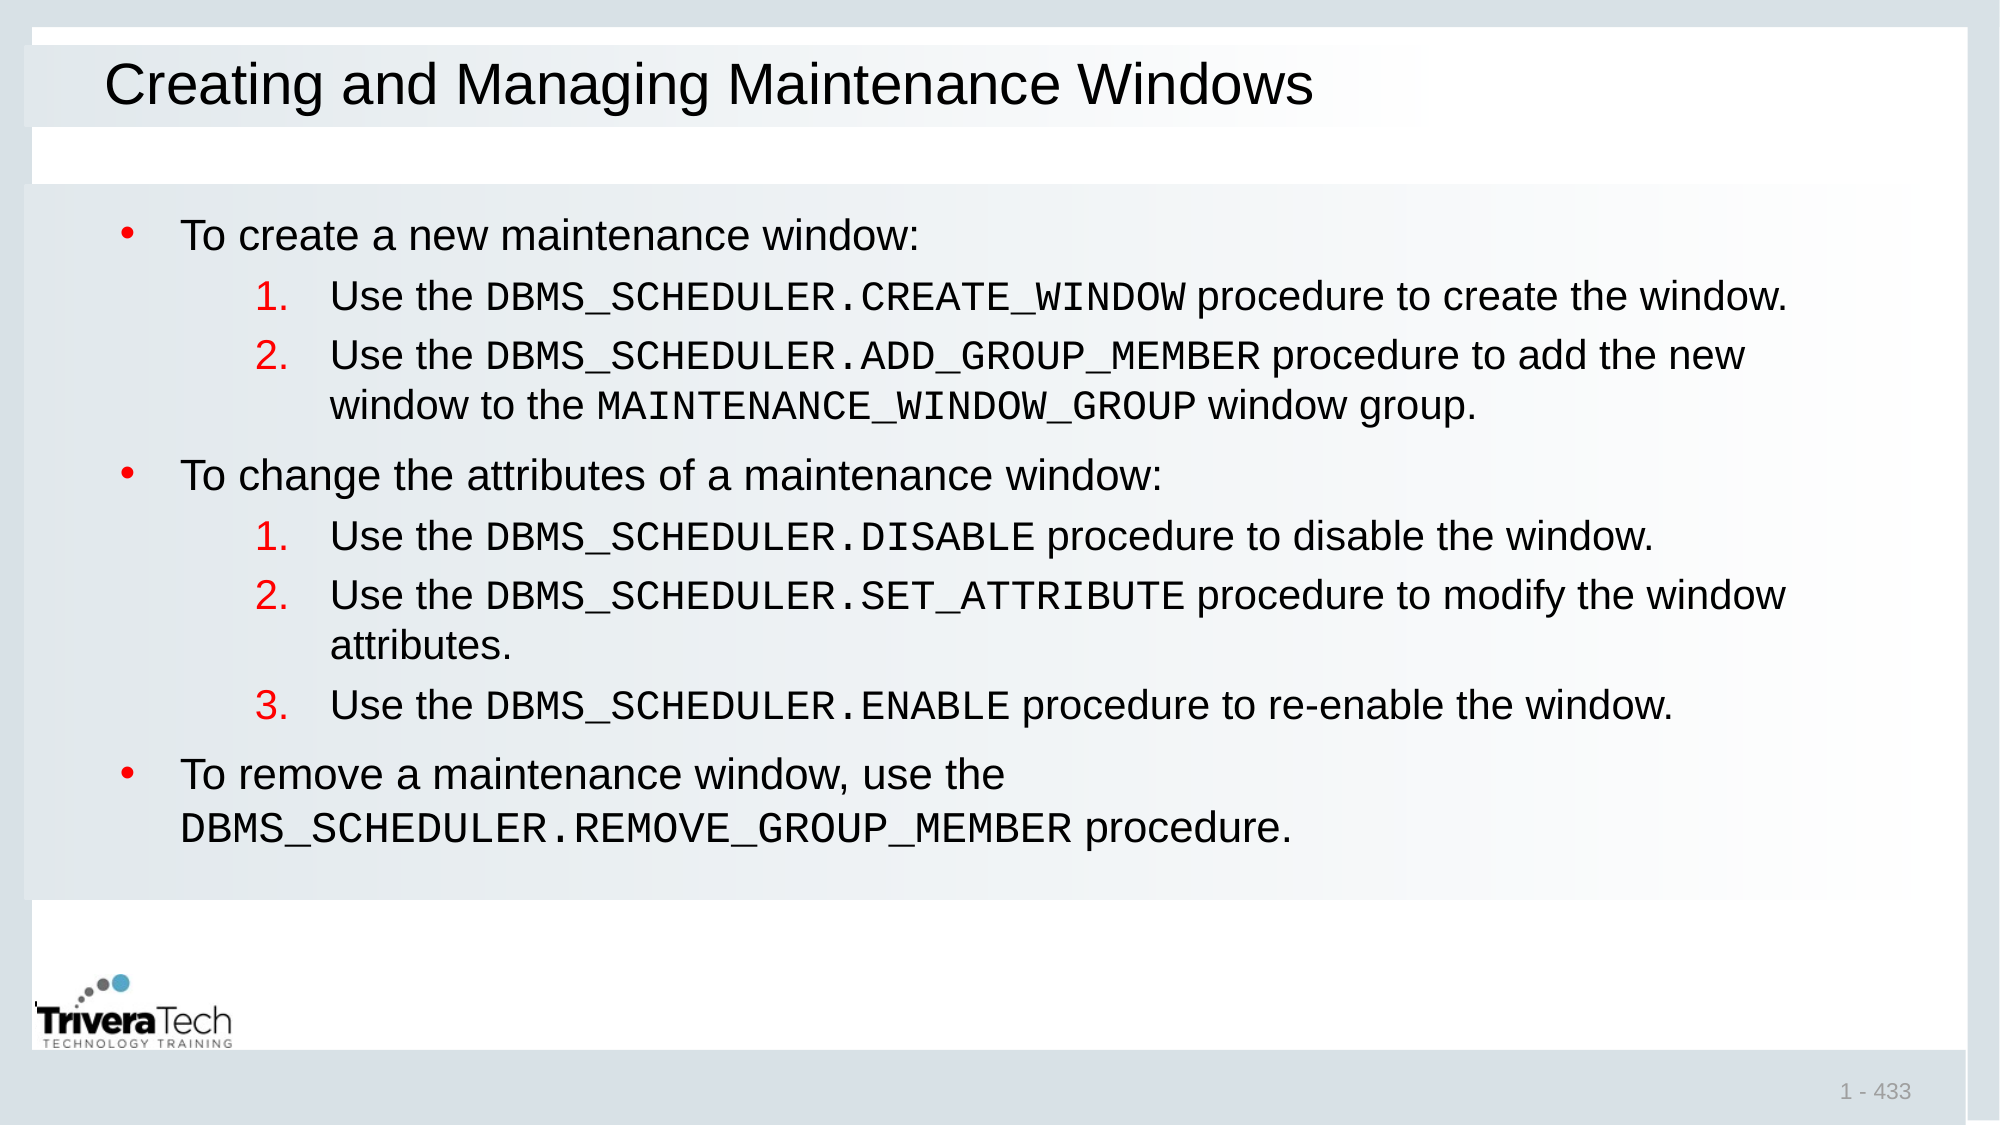

# Creating and Managing Maintenance Windows

To create a new maintenance window:
Use the DBMS_SCHEDULER.CREATE_WINDOW procedure to create the window.
Use the DBMS_SCHEDULER.ADD_GROUP_MEMBER procedure to add the new window to the MAINTENANCE_WINDOW_GROUP window group.
To change the attributes of a maintenance window:
Use the DBMS_SCHEDULER.DISABLE procedure to disable the window.
Use the DBMS_SCHEDULER.SET_ATTRIBUTE procedure to modify the window attributes.
Use the DBMS_SCHEDULER.ENABLE procedure to re-enable the window.
To remove a maintenance window, use the DBMS_SCHEDULER.REMOVE_GROUP_MEMBER procedure.